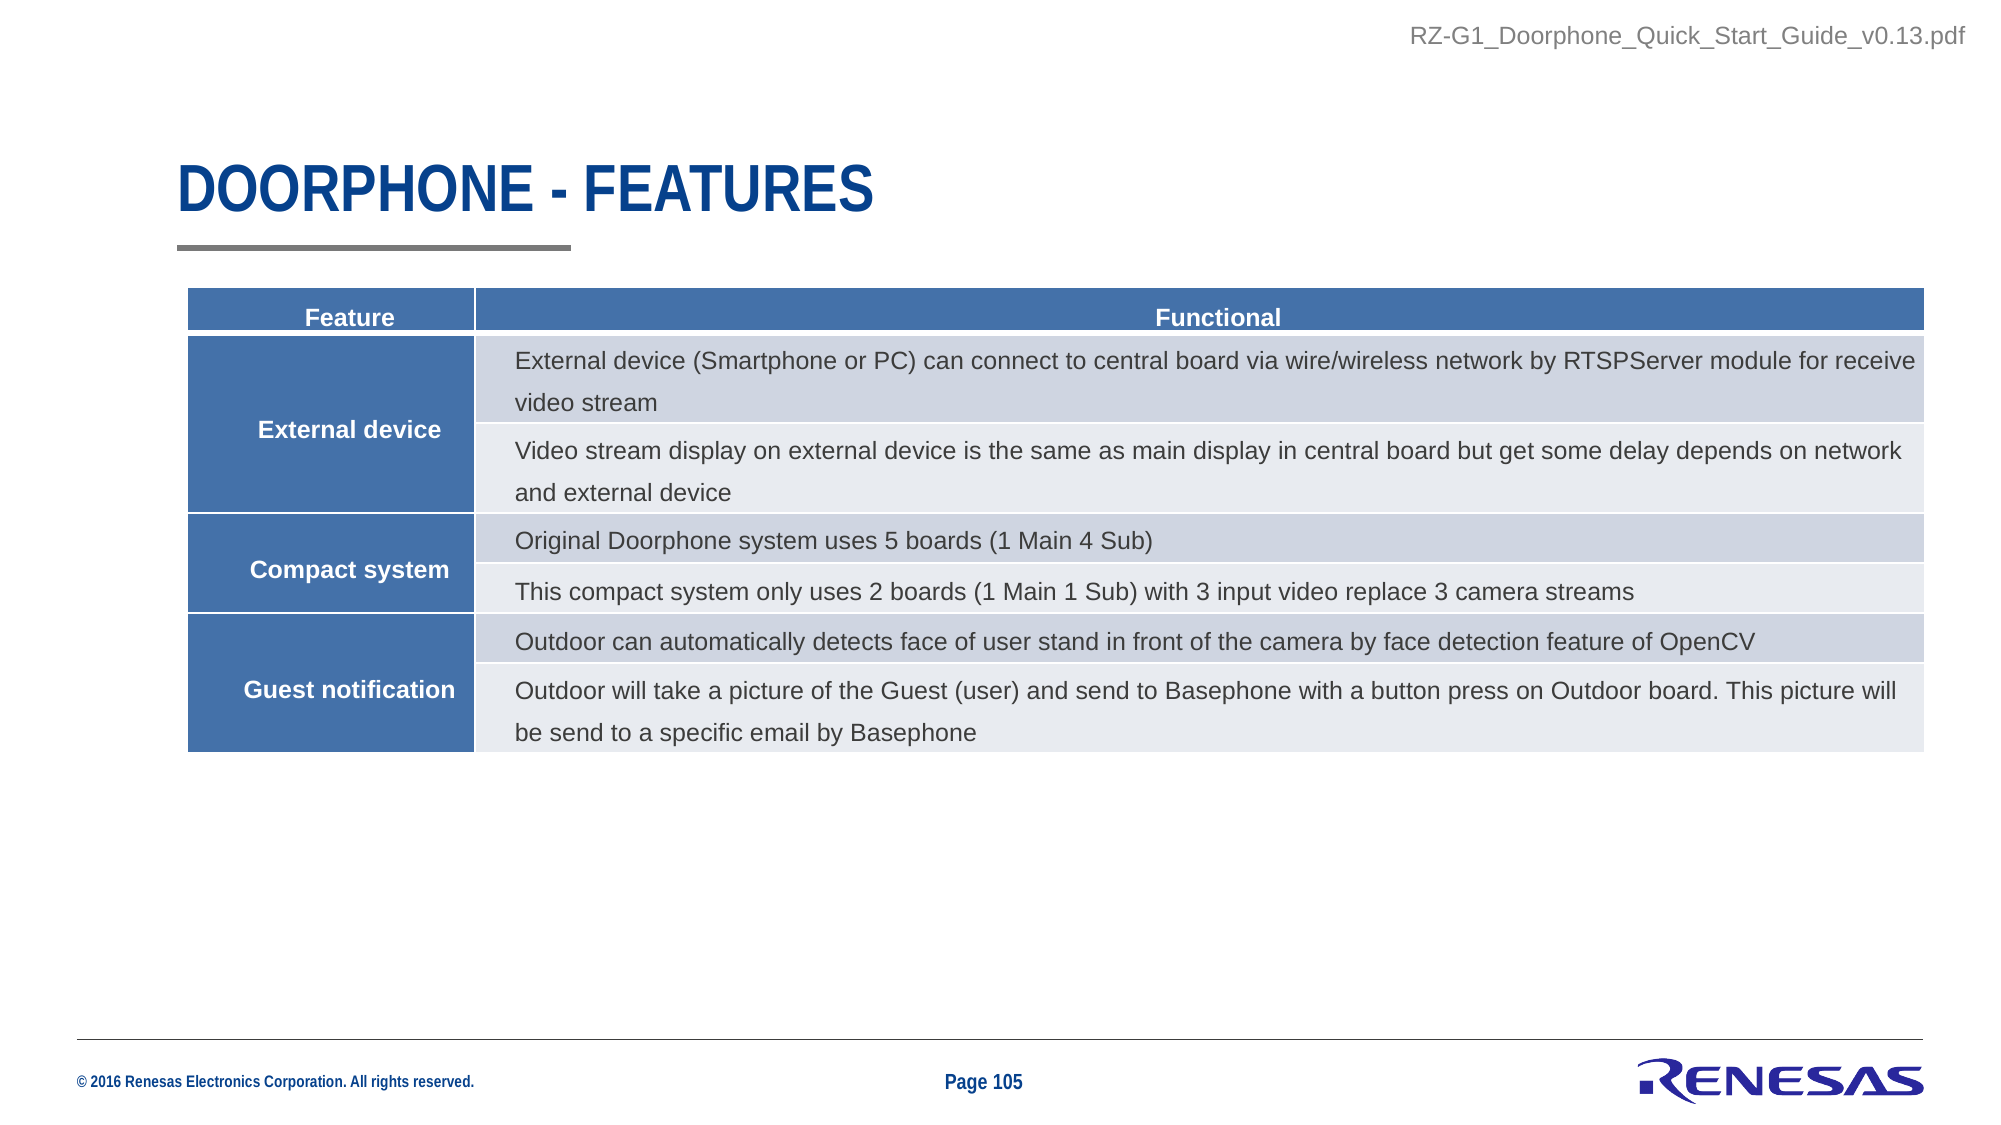

RZ-G1_Doorphone_Quick_Start_Guide_v0.13.pdf
# Doorphone - features
| Feature | Functional |
| --- | --- |
| External device | External device (Smartphone or PC) can connect to central board via wire/wireless network by RTSPServer module for receive video stream |
|  | Video stream display on external device is the same as main display in central board but get some delay depends on network and external device |
| Compact system | Original Doorphone system uses 5 boards (1 Main 4 Sub) |
|  | This compact system only uses 2 boards (1 Main 1 Sub) with 3 input video replace 3 camera streams |
| Guest notification | Outdoor can automatically detects face of user stand in front of the camera by face detection feature of OpenCV |
|  | Outdoor will take a picture of the Guest (user) and send to Basephone with a button press on Outdoor board. This picture will be send to a specific email by Basephone |
Page 105